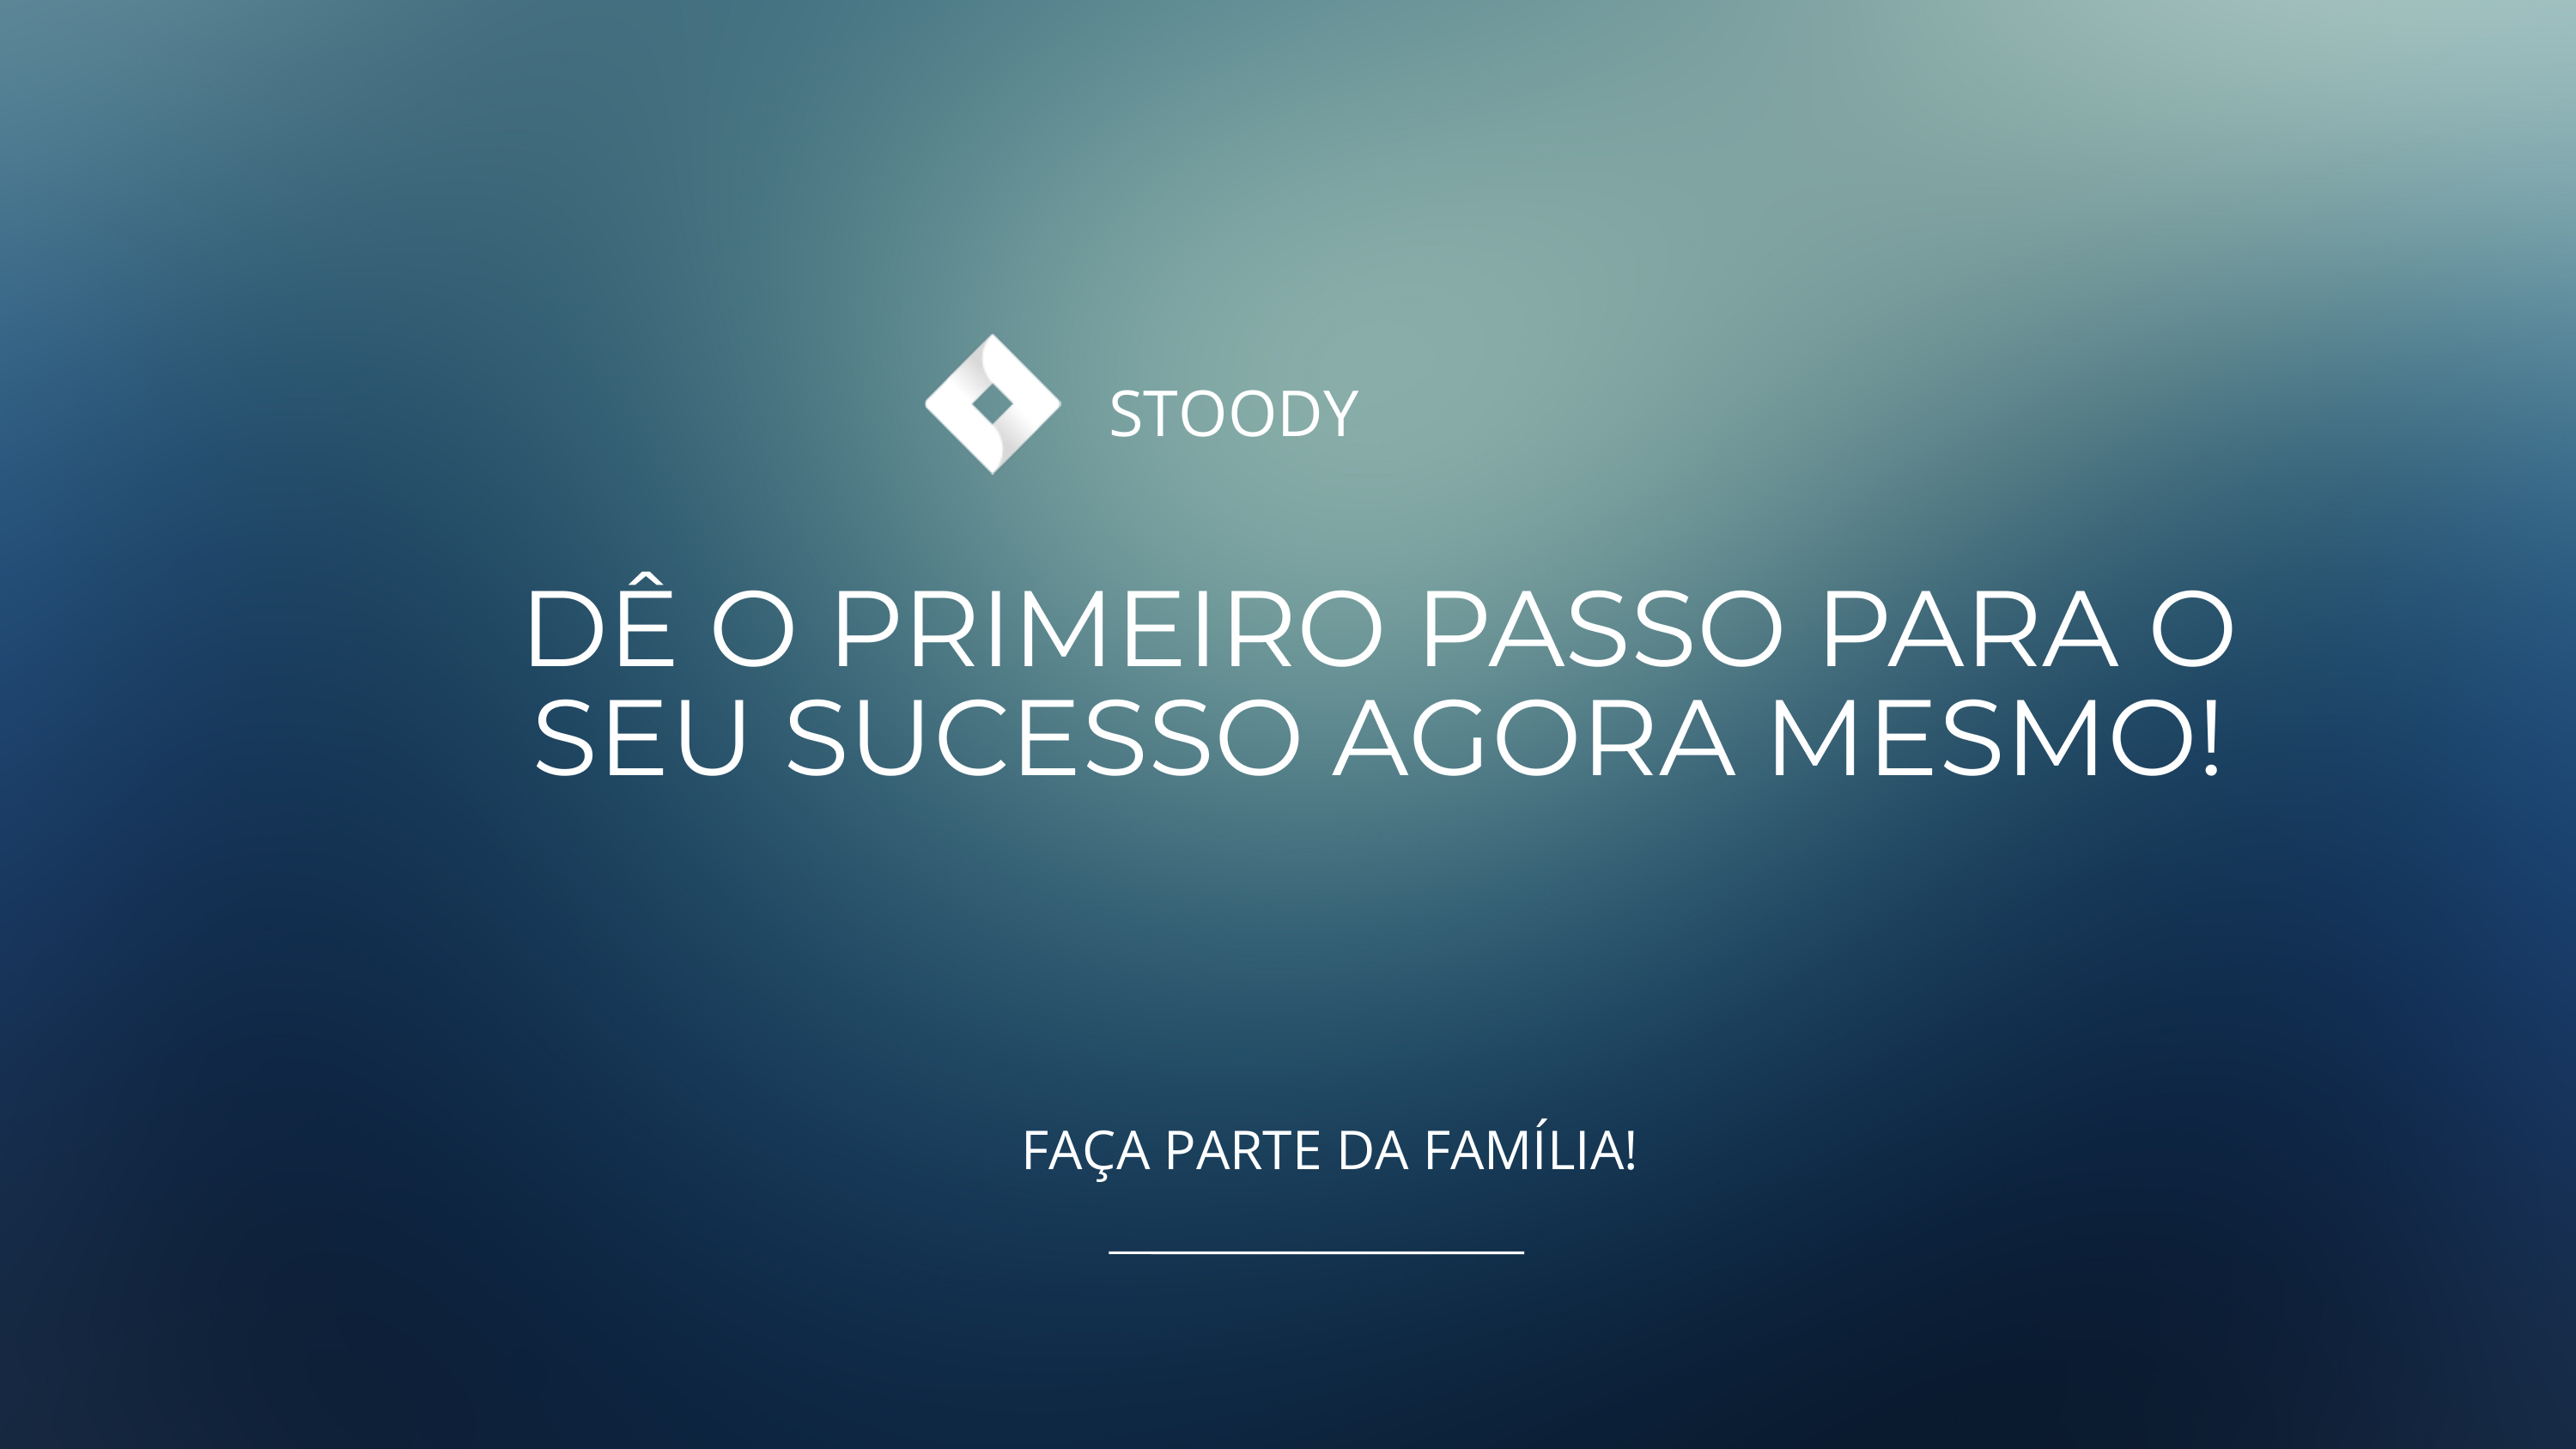

STOODY
DÊ O PRIMEIRO PASSO PARA O SEU SUCESSO AGORA MESMO!
FAÇA PARTE DA FAMÍLIA!